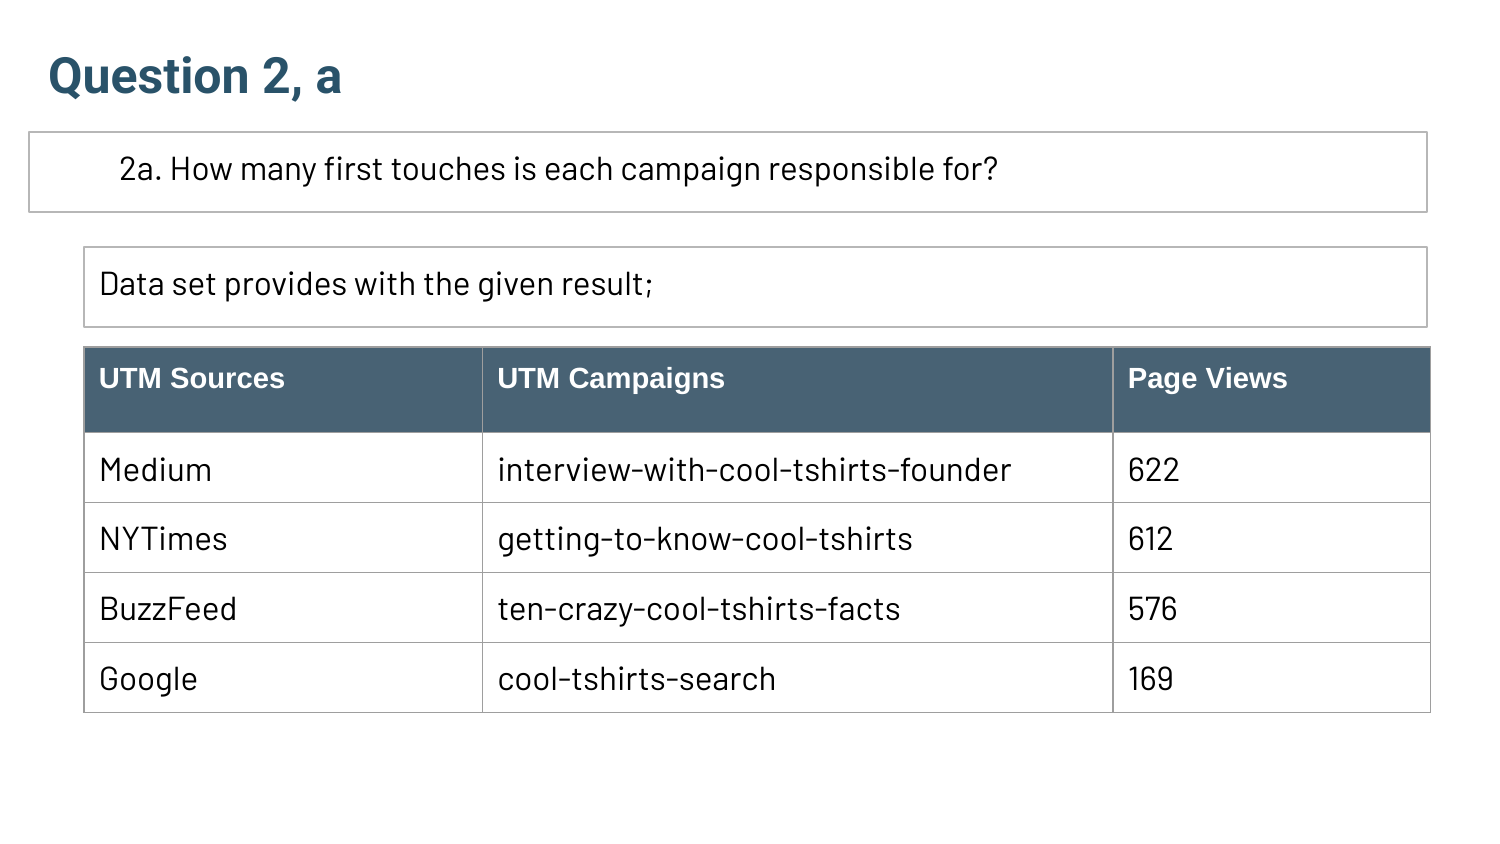

Question 2, a
2a. How many first touches is each campaign responsible for?
Data set provides with the given result;
| UTM Sources | UTM Campaigns | Page Views |
| --- | --- | --- |
| Medium | interview-with-cool-tshirts-founder | 622 |
| NYTimes | getting-to-know-cool-tshirts | 612 |
| BuzzFeed | ten-crazy-cool-tshirts-facts | 576 |
| Google | cool-tshirts-search | 169 |